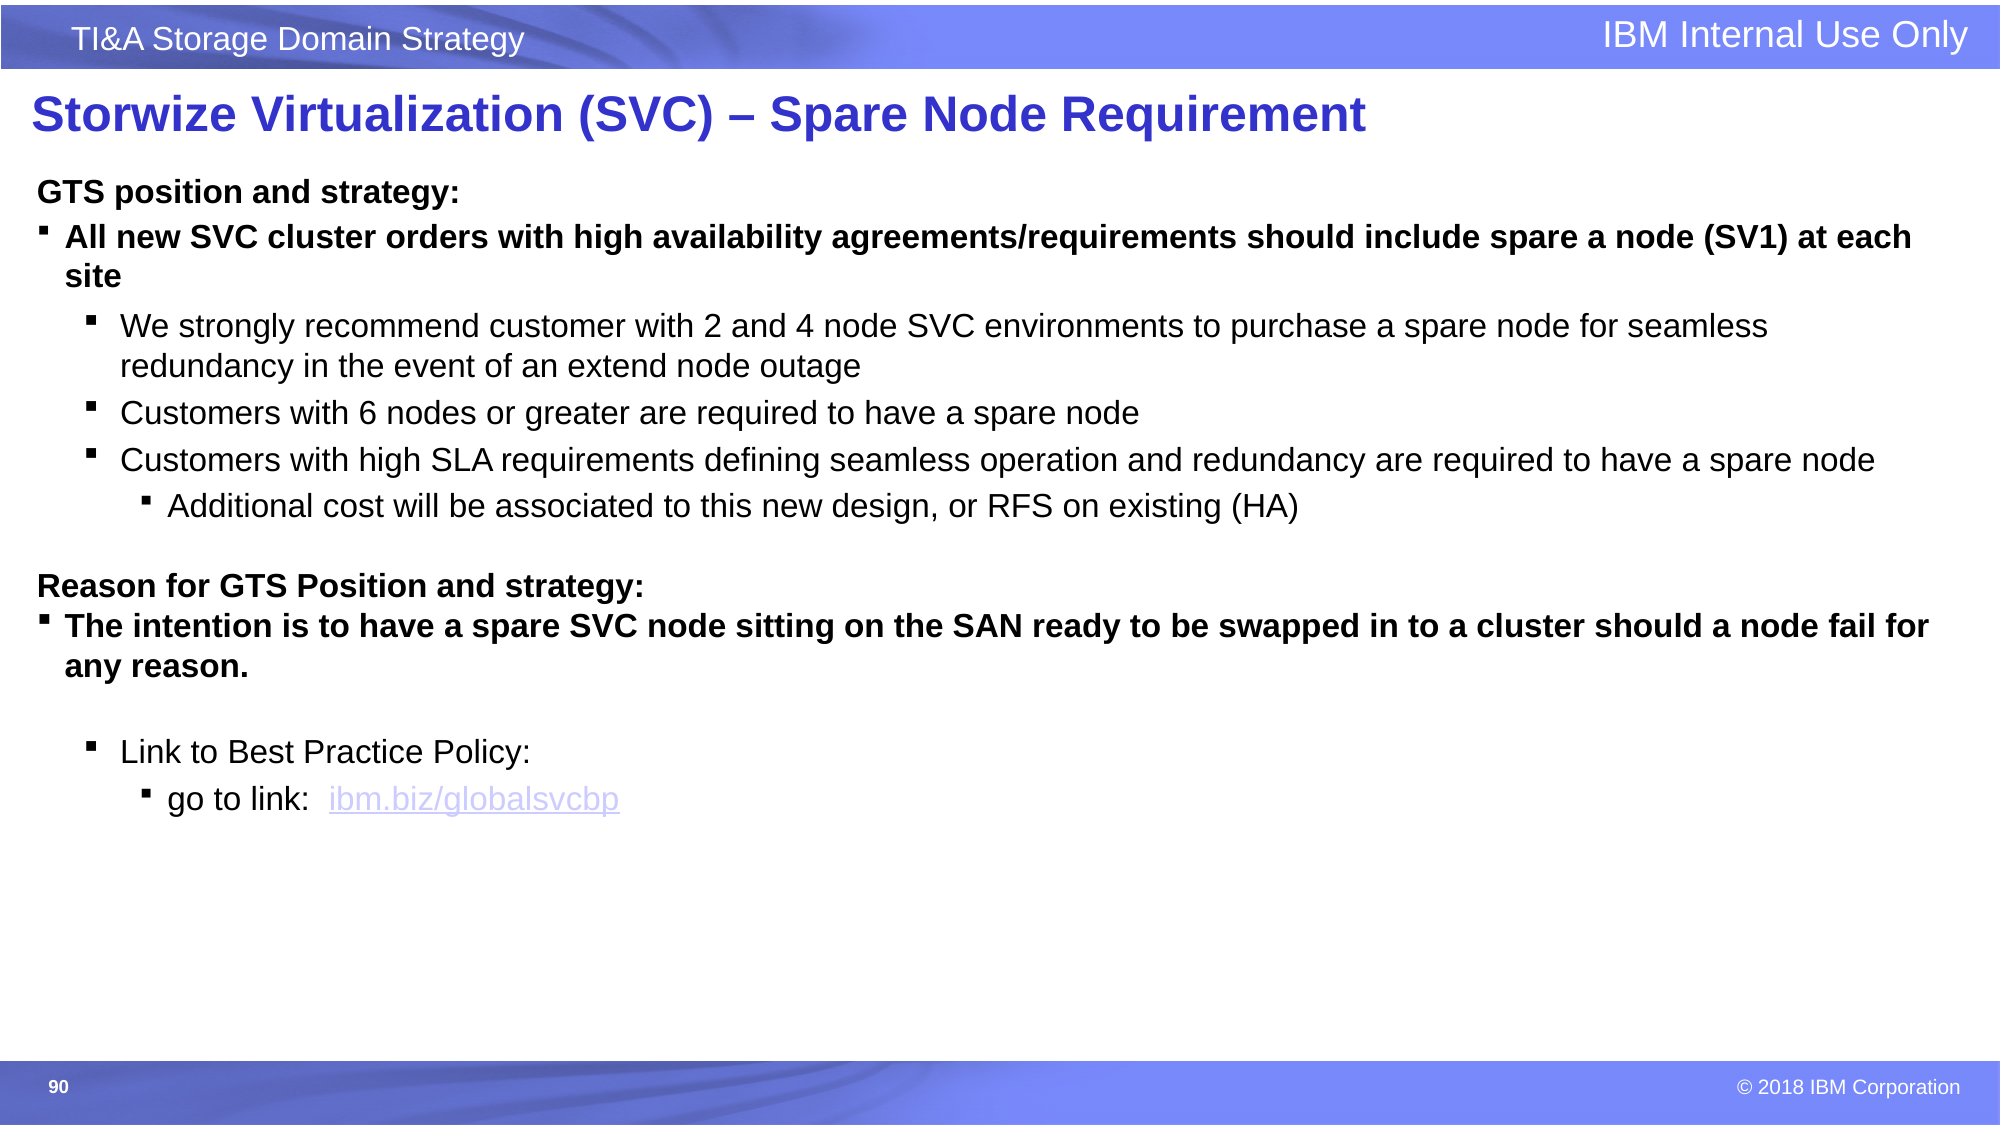

# Storwize Virtualization (SVC) – Spare Node Requirement
GTS position and strategy:
All new SVC cluster orders with high availability agreements/requirements should include spare a node (SV1) at each site
We strongly recommend customer with 2 and 4 node SVC environments to purchase a spare node for seamless redundancy in the event of an extend node outage
Customers with 6 nodes or greater are required to have a spare node
Customers with high SLA requirements defining seamless operation and redundancy are required to have a spare node
Additional cost will be associated to this new design, or RFS on existing (HA)

Reason for GTS Position and strategy:
The intention is to have a spare SVC node sitting on the SAN ready to be swapped in to a cluster should a node fail for any reason.

Link to Best Practice Policy:
go to link:  ibm.biz/globalsvcbp